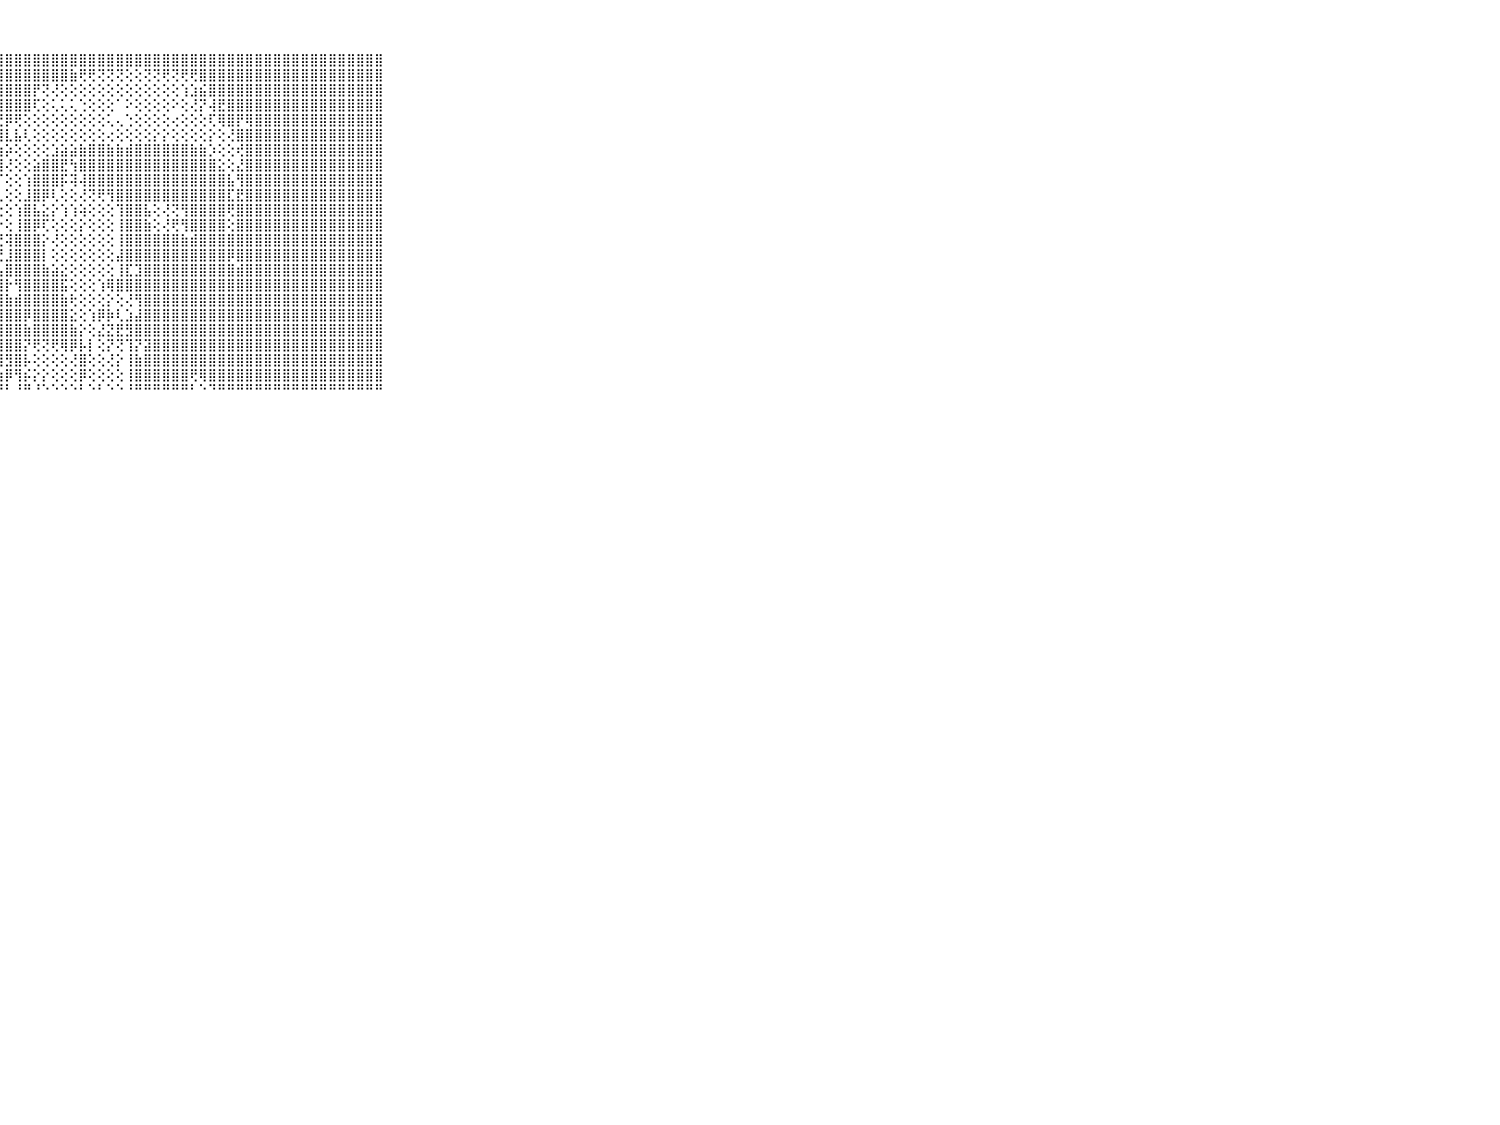

⠀⠀⠀⠀⠀⠀⠀⠀⠀⠀⠀⣿⣿⣿⣿⣿⣿⣿⣿⣿⣿⣿⣿⣿⣿⣿⣿⣿⣿⣿⣿⣿⣿⣿⣿⣿⣿⣿⣿⣿⣿⣿⣿⣿⣿⣿⣿⣿⣿⣿⣿⣿⣿⣿⣿⣿⣿⣿⣿⣿⣿⣿⣿⣿⣿⣿⣿⣿⣿⠀⠀⠀⠀⠀⠀⠀⠀⠀⠀⠀⠀
⠀⠀⠀⠀⠀⠀⠀⠀⠀⠀⠀⣿⣿⣿⣿⣿⣿⣿⣿⣿⣿⣿⣿⣿⣿⣿⣿⣿⣿⣿⣿⣿⣿⣿⣿⣷⢟⢟⢝⢝⢝⢕⢕⢝⢝⢟⢝⢟⢟⣿⣿⣿⣿⣿⣿⣿⣿⣿⣿⣿⣿⣿⣿⣿⣿⣿⣿⣿⣿⠀⠀⠀⠀⠀⠀⠀⠀⠀⠀⠀⠀
⠀⠀⠀⠀⠀⠀⠀⠀⠀⠀⠀⣿⣿⣿⣿⣿⣿⣿⣿⣿⣿⣿⣿⣿⣿⣿⣿⣿⣿⣿⣿⡟⢝⢜⢕⢕⢕⢕⢕⢕⢕⢕⢕⢕⢕⢕⢕⢱⣱⣮⣿⣿⣿⣿⣿⣿⣿⣿⣿⣿⣿⣿⣿⣿⣿⣿⣿⣿⣿⠀⠀⠀⠀⠀⠀⠀⠀⠀⠀⠀⠀
⠀⠀⠀⠀⠀⠀⠀⠀⠀⠀⠀⣿⣿⣿⣿⣿⣿⣿⣿⣿⣿⣿⣿⣿⣿⣿⣿⣿⣿⣿⣿⢏⢕⢅⢅⢅⢑⢕⢕⢕⠁⠕⢕⢕⢕⢕⠕⢕⢜⡝⢼⣟⣿⣿⣿⣿⣿⣿⣿⣿⣿⣿⣿⣿⣿⣿⣿⣿⣿⠀⠀⠀⠀⠀⠀⠀⠀⠀⠀⠀⠀
⠀⠀⠀⠀⠀⠀⠀⠀⠀⠀⠀⣿⣿⣿⣿⣿⣿⣿⣿⣿⣿⣿⣿⣿⣿⣿⣿⣟⡿⢟⢕⢕⢕⢕⢕⢕⢕⢕⢕⢅⢄⢑⢕⢕⢕⢕⢔⢕⢕⢕⢏⢿⣿⡟⢿⣿⣿⣿⣿⣿⣿⣿⣿⣿⣿⣿⣿⣿⣿⠀⠀⠀⠀⠀⠀⠀⠀⠀⠀⠀⠀
⠀⠀⠀⠀⠀⠀⠀⠀⠀⠀⠀⣿⣿⣿⣿⣿⣿⣿⣿⣿⣿⣿⣿⣿⣿⣿⣿⣿⣇⣧⢇⢕⢕⢕⢕⢕⢕⢕⢕⢔⢕⢕⢕⢕⡕⡕⢕⢕⢕⢕⡕⢕⢜⣿⣿⣿⣿⣿⣿⣿⣿⣿⣿⣿⣿⣿⣿⣿⣿⠀⠀⠀⠀⠀⠀⠀⠀⠀⠀⠀⠀
⠀⠀⠀⠀⠀⠀⠀⠀⠀⠀⠀⣿⣿⣿⣿⣿⣿⣿⣿⣿⣿⣿⣿⣿⣿⣿⣿⣷⡵⢕⢕⢕⢕⣱⣵⣵⣷⣿⣿⣷⣷⣾⣿⣿⣿⣿⣿⣿⣷⣷⡱⢕⢕⢞⣿⣿⣿⣿⣿⣿⣿⣿⣿⣿⣿⣿⣿⣿⣿⠀⠀⠀⠀⠀⠀⠀⠀⠀⠀⠀⠀
⠀⠀⠀⠀⠀⠀⠀⠀⠀⠀⠀⣿⣿⣿⣿⣿⣿⣿⣿⣿⣿⣿⣿⣿⣿⣿⣿⣿⢜⢕⢕⣵⣿⣿⣟⢳⣿⣿⣿⣿⣿⣿⣿⣿⣿⣿⣿⣿⣿⣿⣿⣕⢕⣜⣿⣿⣿⣿⣿⣿⣿⣿⣿⣿⣿⣿⣿⣿⣿⠀⠀⠀⠀⠀⠀⠀⠀⠀⠀⠀⠀
⠀⠀⠀⠀⠀⠀⠀⠀⠀⠀⠀⣿⣿⣿⣿⣿⣿⣿⣿⣿⣿⣿⣿⣿⣿⣿⣿⡏⢕⢕⢱⣿⣿⣿⡯⢽⢼⣿⣿⣿⣿⣿⣿⣿⣿⣿⣿⣿⣿⣿⣿⣿⣧⢻⣿⣿⣿⣿⣿⣿⣿⣿⣿⣿⣿⣿⣿⣿⣿⠀⠀⠀⠀⠀⠀⠀⠀⠀⠀⠀⠀
⠀⠀⠀⠀⠀⠀⠀⠀⠀⠀⠀⣿⣿⣿⣿⣿⣿⣿⣿⣿⣿⣿⣿⣿⣿⣿⣿⢇⢕⢕⣸⣿⡿⢇⢕⢕⢜⢝⢟⢻⣿⣿⣿⣿⣿⣿⣿⣿⣿⣿⣿⣿⣏⣟⣿⣿⣿⣿⣿⣿⣿⣿⣿⣿⣿⣿⣿⣿⣿⠀⠀⠀⠀⠀⠀⠀⠀⠀⠀⠀⠀
⠀⠀⠀⠀⠀⠀⠀⠀⠀⠀⠀⣿⣿⣿⣿⣿⣿⣿⣿⣿⣿⣿⣿⣿⣿⣿⣿⢕⢕⢱⣿⣧⣕⡕⢱⢱⢵⢕⢕⢕⢹⣿⣿⣧⢕⢜⢝⢻⣿⣿⣿⣿⢟⣿⣿⣿⣿⣿⣿⣿⣿⣿⣿⣿⣿⣿⣿⣿⣿⠀⠀⠀⠀⠀⠀⠀⠀⠀⠀⠀⠀
⠀⠀⠀⠀⠀⠀⠀⠀⠀⠀⠀⣿⣿⣿⣿⣿⣿⣿⣿⣿⣿⣿⣿⣿⣿⣿⣿⡕⢕⢸⣿⡿⢏⢕⢕⢕⡕⢕⢕⢕⢸⣿⣿⣷⢕⢜⢟⢻⣿⣿⣿⣿⢕⣿⣿⣿⣿⣿⣿⣿⣿⣿⣿⣿⣿⣿⣿⣿⣿⠀⠀⠀⠀⠀⠀⠀⠀⠀⠀⠀⠀
⠀⠀⠀⠀⠀⠀⠀⠀⠀⠀⠀⣿⣿⣿⣿⣿⣿⣿⣿⣿⣿⣿⣿⣿⣿⡿⢿⣟⢽⣿⣿⣿⡕⢜⢕⢕⢕⢕⢕⢕⢸⣿⣿⣿⣿⣿⣿⣷⣾⣿⣿⣿⣿⣿⣿⣿⣿⣿⣿⣿⣿⣿⣿⣿⣿⣿⣿⣿⣿⠀⠀⠀⠀⠀⠀⠀⠀⠀⠀⠀⠀
⠀⠀⠀⠀⠀⠀⠀⠀⠀⠀⠀⣿⣿⣿⣿⣿⣿⣿⣿⣿⣿⣿⣿⣿⣿⡿⣿⢜⣸⣿⣿⣿⡇⢕⢕⢕⢕⢕⢕⢕⣼⣿⣿⣿⣿⣿⣿⣿⣿⣿⣿⣿⡿⣿⣿⣿⣿⣿⣿⣿⣿⣿⣿⣿⣿⣿⣿⣿⣿⠀⠀⠀⠀⠀⠀⠀⠀⠀⠀⠀⠀
⠀⠀⠀⠀⠀⠀⠀⠀⠀⠀⠀⣿⣿⣿⣿⣿⣿⣿⣿⣿⣿⣿⣿⣿⣿⣿⣿⢧⣿⣿⣿⣿⣷⣵⣕⢕⢕⢕⢕⢕⢸⣏⣹⣿⣿⣿⣿⣿⣿⣿⣿⣿⣿⣾⣿⣿⣿⣿⣿⣿⣿⣿⣿⣿⣿⣿⣿⣿⣿⠀⠀⠀⠀⠀⠀⠀⠀⠀⠀⠀⠀
⠀⠀⠀⠀⠀⠀⠀⠀⠀⠀⠀⣿⣿⣿⣿⣿⣿⣿⣿⣿⣿⣿⣿⣿⣿⣿⣿⣿⡗⢻⣿⣿⣿⣿⣯⢕⢕⢕⢱⢿⣿⣿⣿⣿⣿⣿⣿⣿⣿⣿⣿⣿⣿⣿⣿⣿⣿⣿⣿⣿⣿⣿⣿⣿⣿⣿⣿⣿⣿⠀⠀⠀⠀⠀⠀⠀⠀⠀⠀⠀⠀
⠀⠀⠀⠀⠀⠀⠀⠀⠀⠀⠀⣿⣿⣿⣿⣿⣿⣿⣿⣿⣿⣿⣿⣿⣿⣿⣿⣿⣷⣾⣿⣿⣿⣿⣷⢗⢕⢕⢕⡕⢕⢜⢻⣿⣿⣿⣿⣿⣿⣿⣿⣿⣿⣿⣿⣿⣿⣿⣿⣿⣿⣿⣿⣿⣿⣿⣿⣿⣿⠀⠀⠀⠀⠀⠀⠀⠀⠀⠀⠀⠀
⠀⠀⠀⠀⠀⠀⠀⠀⠀⠀⠀⣿⣿⣿⣿⣿⣿⣿⣿⣿⣿⣿⣿⣿⣿⣿⣿⣿⣿⣿⡿⣿⣿⣿⣿⣕⢕⢱⡿⡷⢇⣱⣼⣿⣿⣿⣿⣿⣿⣿⣿⣿⣿⣿⣿⣿⣿⣿⣿⣿⣿⣿⣿⣿⣿⣿⣿⣿⣿⠀⠀⠀⠀⠀⠀⠀⠀⠀⠀⠀⠀
⠀⠀⠀⠀⠀⠀⠀⠀⠀⠀⠀⣿⣿⣿⣿⣿⣿⣿⣿⣿⣿⣿⣿⣿⣿⣿⣿⣿⣿⣿⣷⣿⣿⣿⣿⣷⡕⢕⣜⣝⣟⣻⣿⣿⣿⣿⣿⣿⣿⣿⣿⣿⣿⣿⣿⣿⣿⣿⣿⣿⣿⣿⣿⣿⣿⣿⣿⣿⣿⠀⠀⠀⠀⠀⠀⠀⠀⠀⠀⠀⠀
⠀⠀⠀⠀⠀⠀⠀⠀⠀⠀⠀⣿⣿⣿⣿⣿⣿⣿⣿⣿⣿⣿⣿⣿⣿⣿⣿⣿⣿⣿⡝⢟⢝⢟⢿⡿⡧⡇⢕⡝⢝⢹⡝⣽⣿⣿⣿⣿⣿⣿⣿⣿⣿⣿⣿⣿⣿⣿⣿⣿⣿⣿⣿⣿⣿⣿⣿⣿⣿⠀⠀⠀⠀⠀⠀⠀⠀⠀⠀⠀⠀
⠀⠀⠀⠀⠀⠀⠀⠀⠀⠀⠀⣿⣿⣿⣿⣿⣿⣿⣿⣿⣿⣿⣿⣿⣿⣿⣿⣿⣻⣿⡧⢕⢕⢕⢕⢜⣿⢕⢕⢜⡕⢸⣷⣿⣿⣿⣿⣿⣿⣿⣿⣿⣿⣿⣿⣿⣿⣿⣿⣿⣿⣿⣿⣿⣿⣿⣿⣿⣿⠀⠀⠀⠀⠀⠀⠀⠀⠀⠀⠀⠀
⠀⠀⠀⠀⠀⠀⠀⠀⠀⠀⠀⣿⣿⣿⣿⣿⣿⣿⣿⣿⣿⣿⣿⣿⣿⣿⣿⣱⡿⢻⡮⡕⡕⢕⢕⢕⡿⢕⢕⢕⢕⢸⣿⣿⣿⣿⣿⣿⢟⢿⣿⣿⣿⣿⣿⣿⣿⣿⣿⣿⣿⣿⣿⣿⣿⣿⣿⣿⣿⠀⠀⠀⠀⠀⠀⠀⠀⠀⠀⠀⠀
⠀⠀⠀⠀⠀⠀⠀⠀⠀⠀⠀⠛⠛⠛⠛⠛⠛⠛⠛⠛⠛⠛⠛⠛⠛⠙⠑⠛⠃⠘⠛⠘⠑⠑⠑⠑⠃⠑⠃⠑⠑⠘⠛⠛⠛⠛⠛⠛⠃⠑⠙⠛⠛⠛⠛⠛⠛⠛⠛⠛⠛⠛⠛⠛⠛⠛⠛⠛⠛⠀⠀⠀⠀⠀⠀⠀⠀⠀⠀⠀⠀